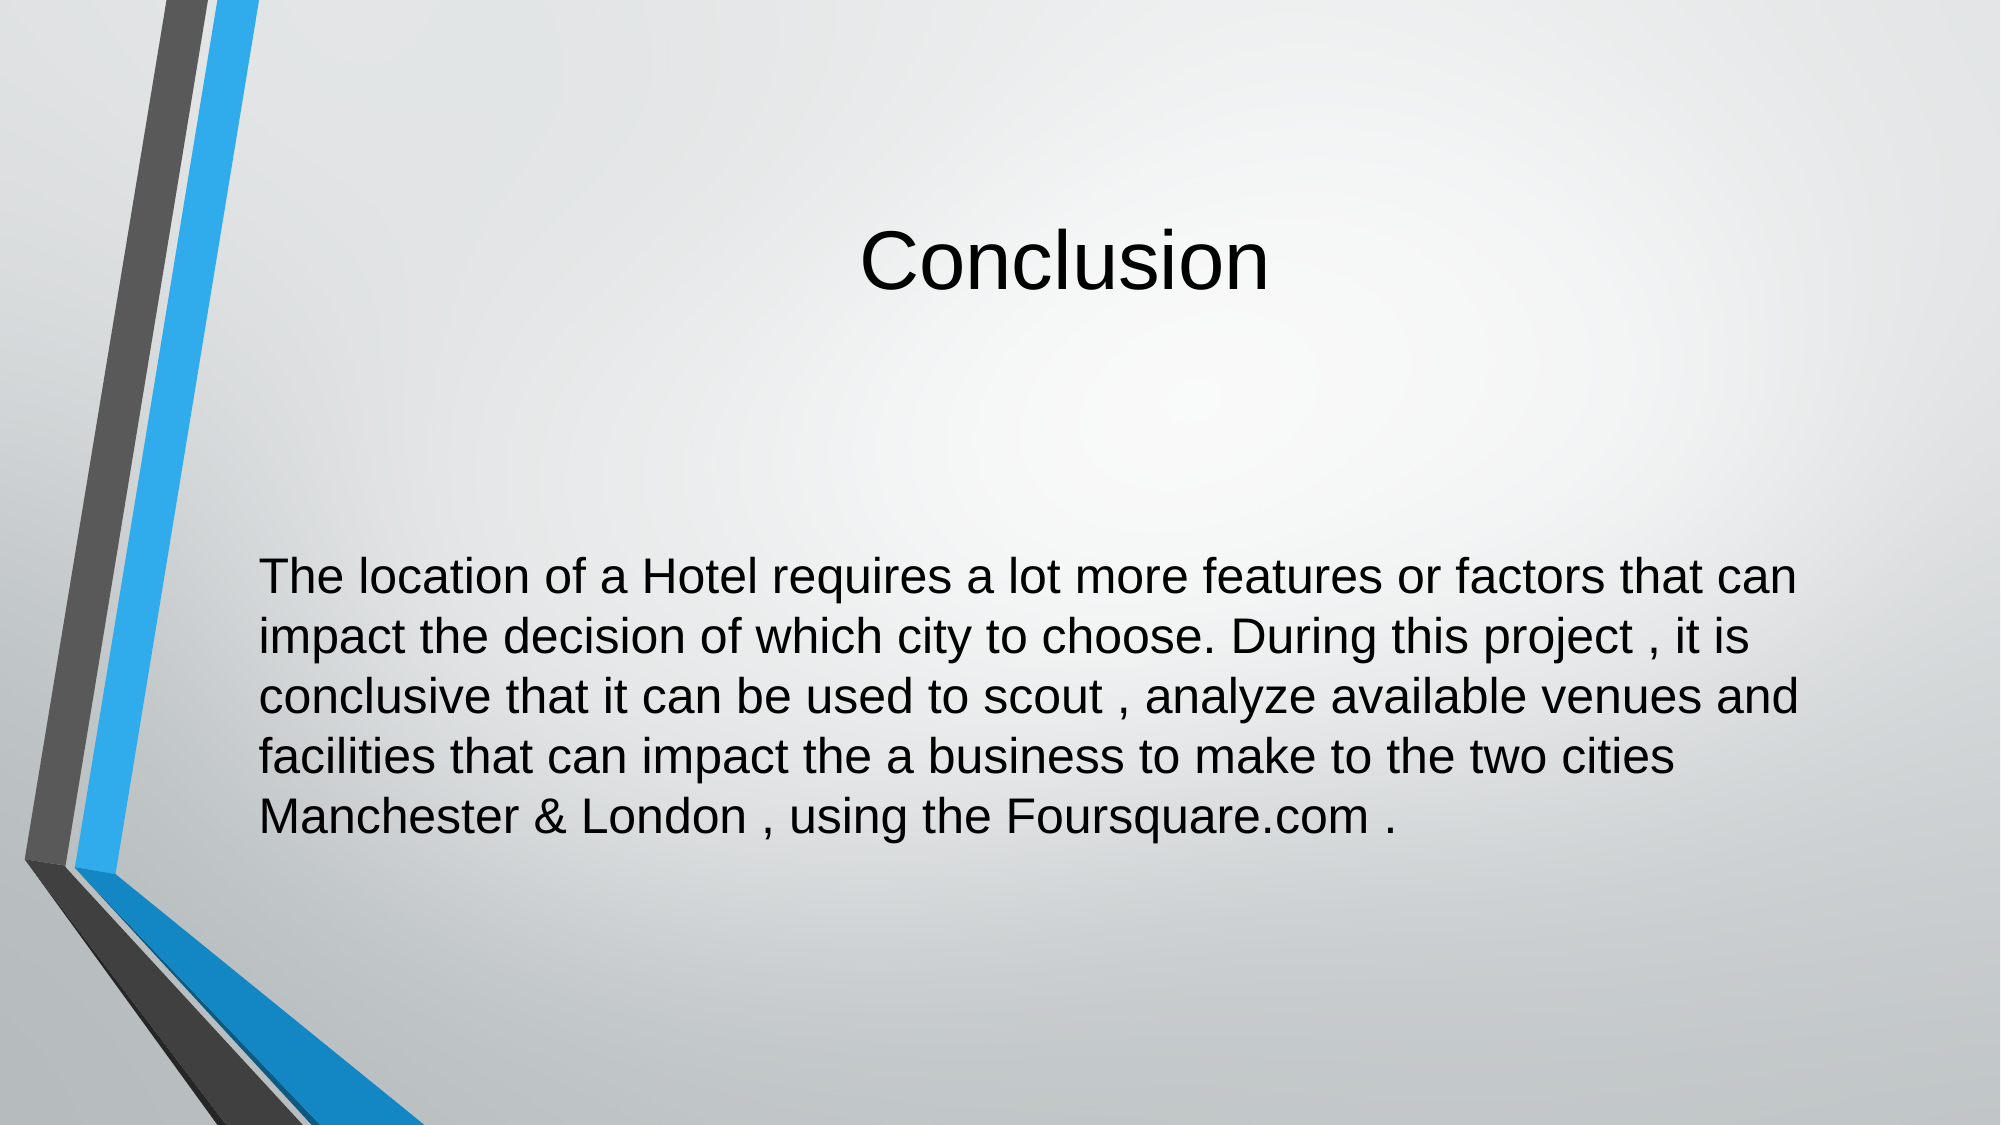

# Conclusion
The location of a Hotel requires a lot more features or factors that can impact the decision of which city to choose. During this project , it is conclusive that it can be used to scout , analyze available venues and facilities that can impact the a business to make to the two cities Manchester & London , using the Foursquare.com .